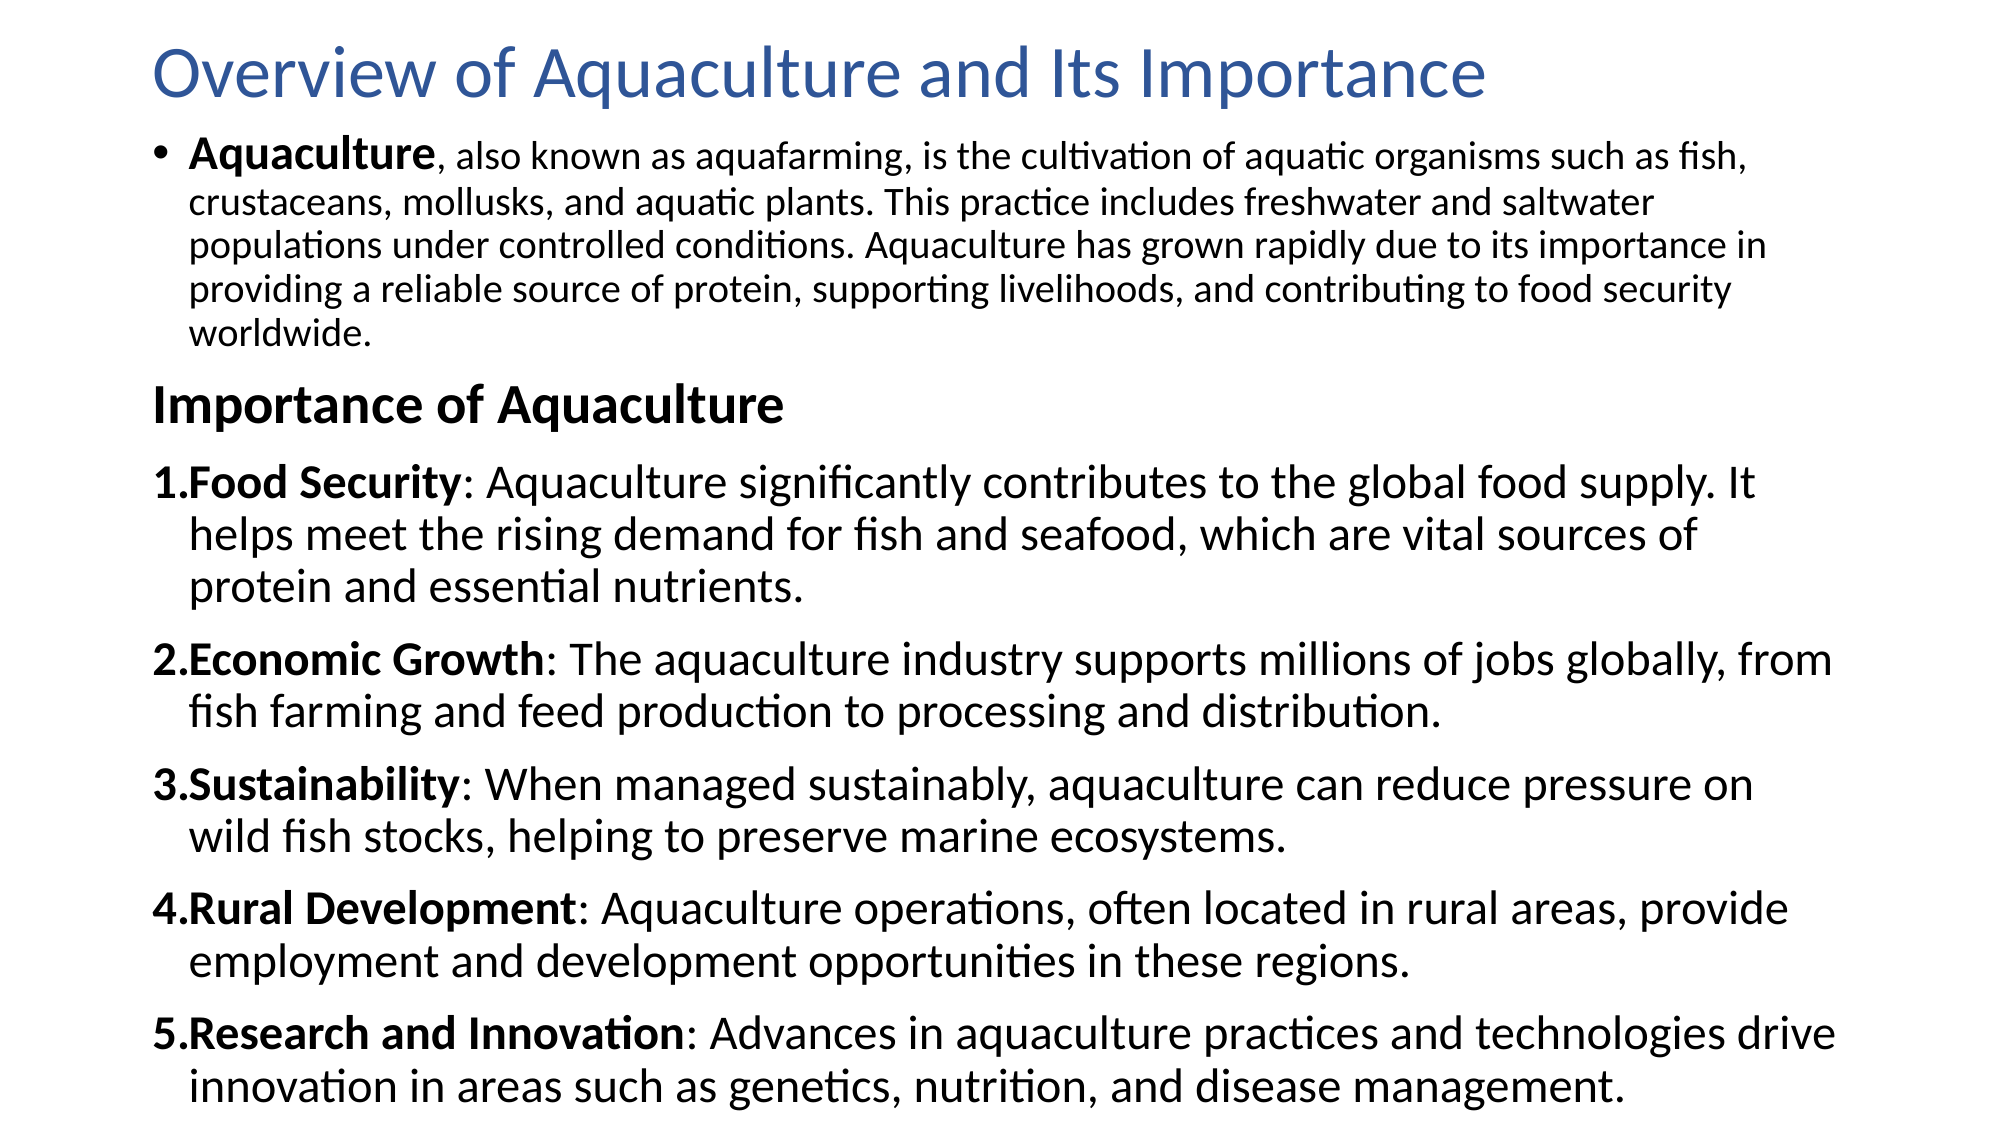

# Overview of Aquaculture and Its Importance
Aquaculture, also known as aquafarming, is the cultivation of aquatic organisms such as fish, crustaceans, mollusks, and aquatic plants. This practice includes freshwater and saltwater populations under controlled conditions. Aquaculture has grown rapidly due to its importance in providing a reliable source of protein, supporting livelihoods, and contributing to food security worldwide.
Importance of Aquaculture
Food Security: Aquaculture significantly contributes to the global food supply. It helps meet the rising demand for fish and seafood, which are vital sources of protein and essential nutrients.
Economic Growth: The aquaculture industry supports millions of jobs globally, from fish farming and feed production to processing and distribution.
Sustainability: When managed sustainably, aquaculture can reduce pressure on wild fish stocks, helping to preserve marine ecosystems.
Rural Development: Aquaculture operations, often located in rural areas, provide employment and development opportunities in these regions.
Research and Innovation: Advances in aquaculture practices and technologies drive innovation in areas such as genetics, nutrition, and disease management.